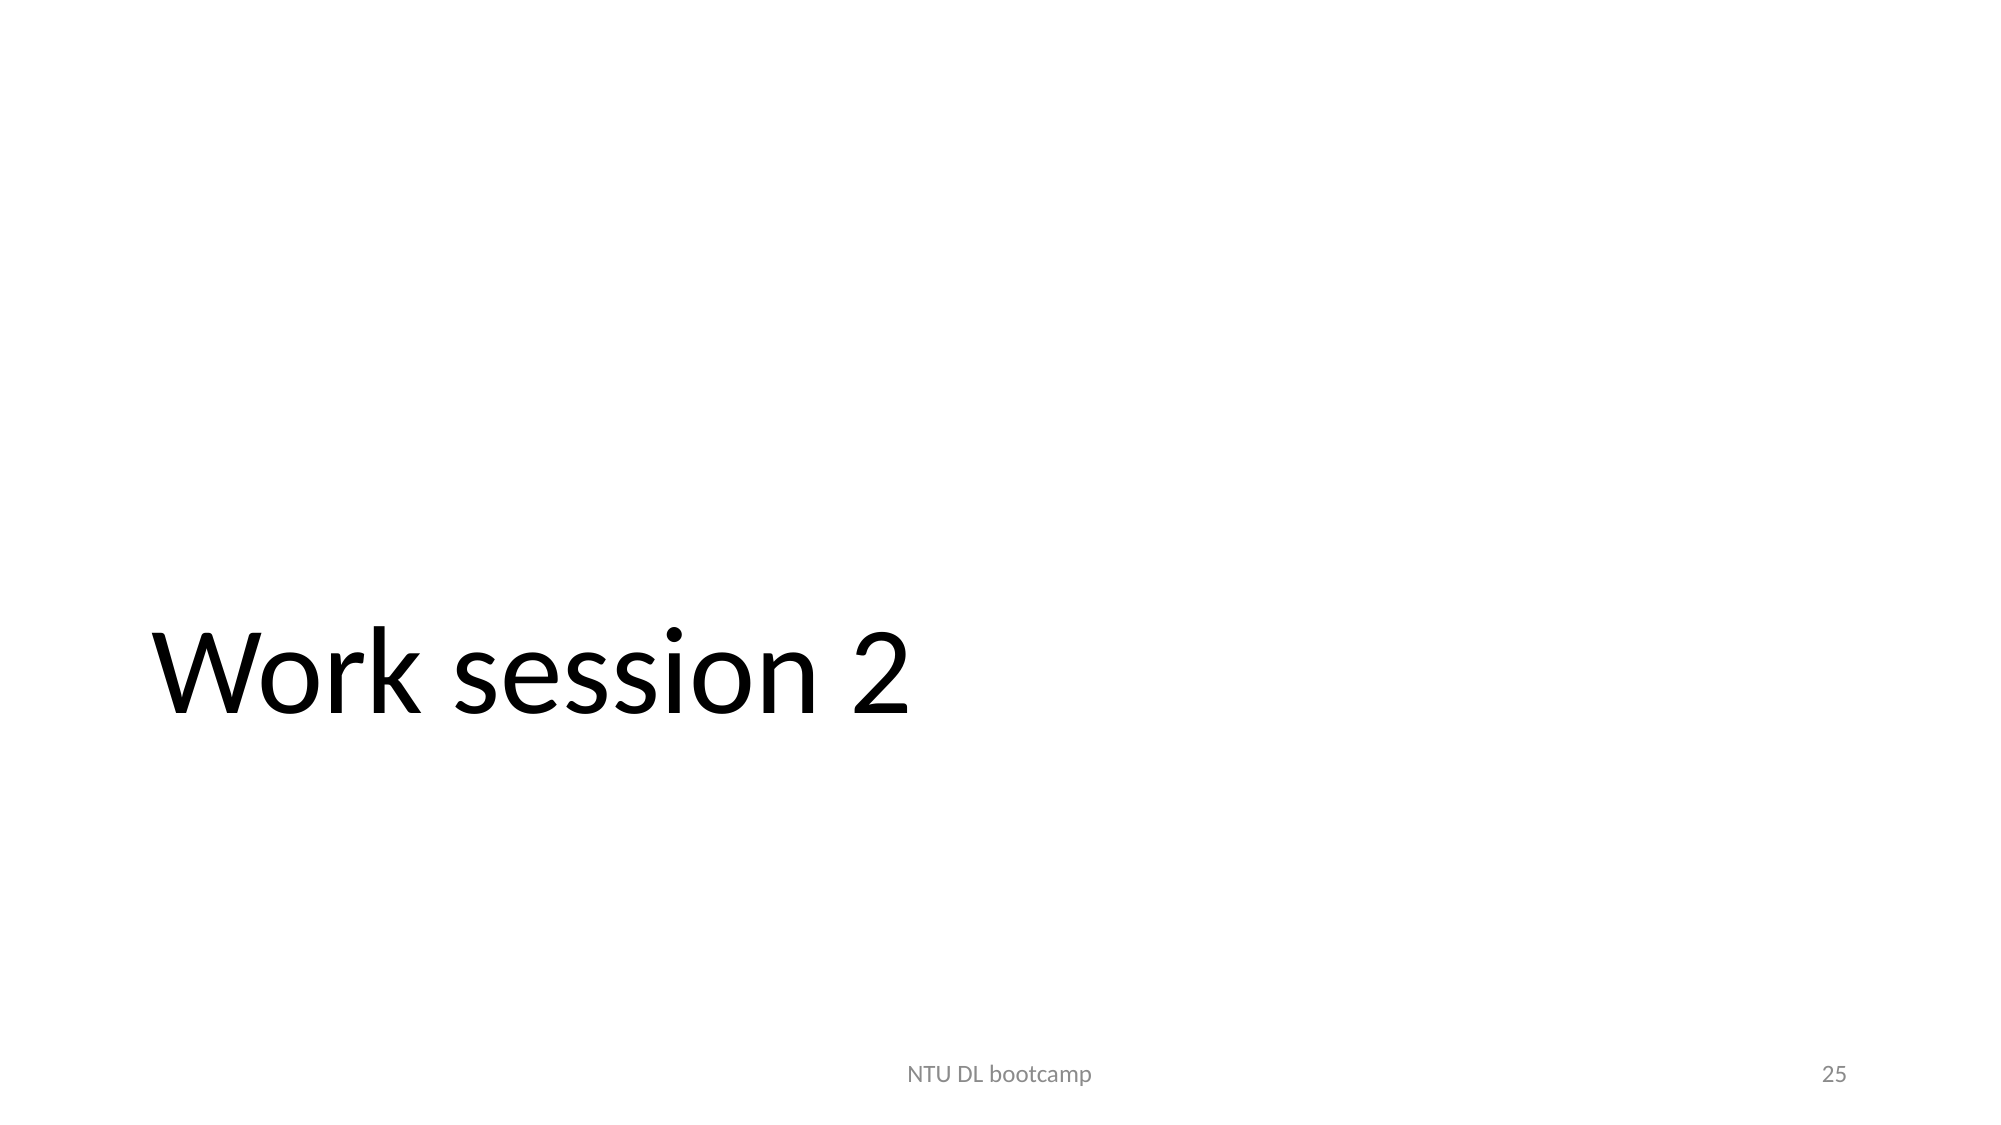

# Work session 2

NTU DL bootcamp
25